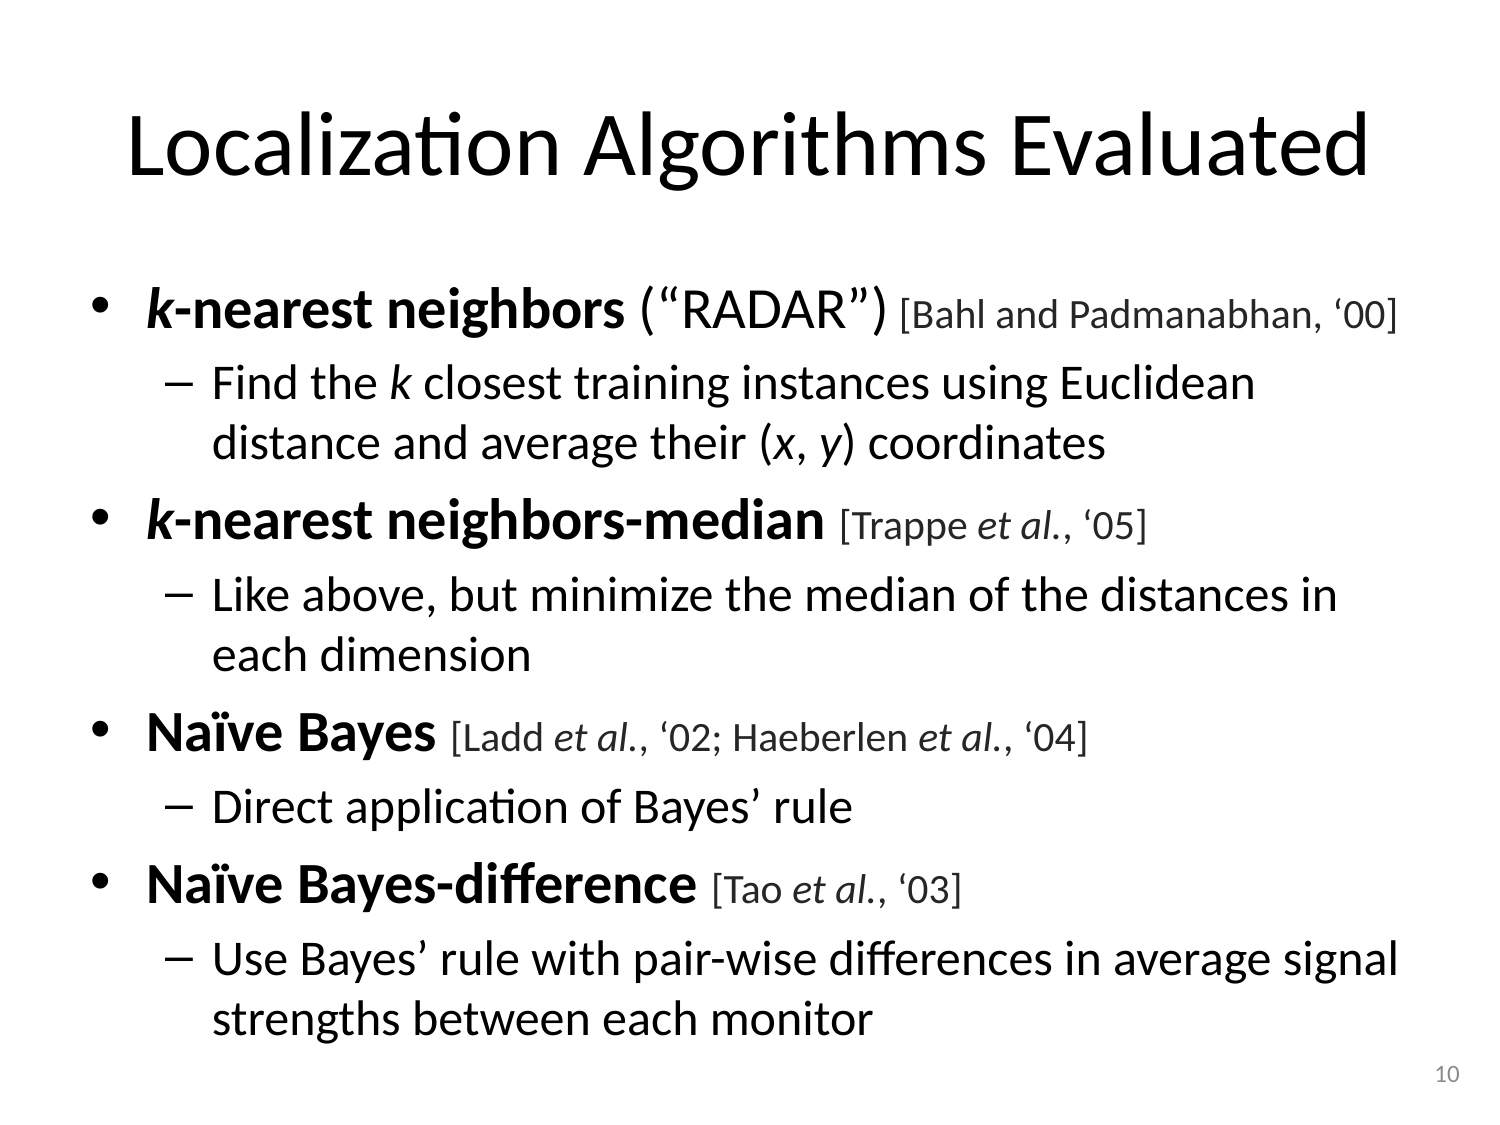

# Localization Algorithms Evaluated
k-nearest neighbors (“RADAR”) [Bahl and Padmanabhan, ‘00]
Find the k closest training instances using Euclidean distance and average their (x, y) coordinates
k-nearest neighbors-median [Trappe et al., ‘05]
Like above, but minimize the median of the distances in each dimension
Naïve Bayes [Ladd et al., ‘02; Haeberlen et al., ‘04]
Direct application of Bayes’ rule
Naïve Bayes-difference [Tao et al., ‘03]
Use Bayes’ rule with pair-wise differences in average signal strengths between each monitor

10